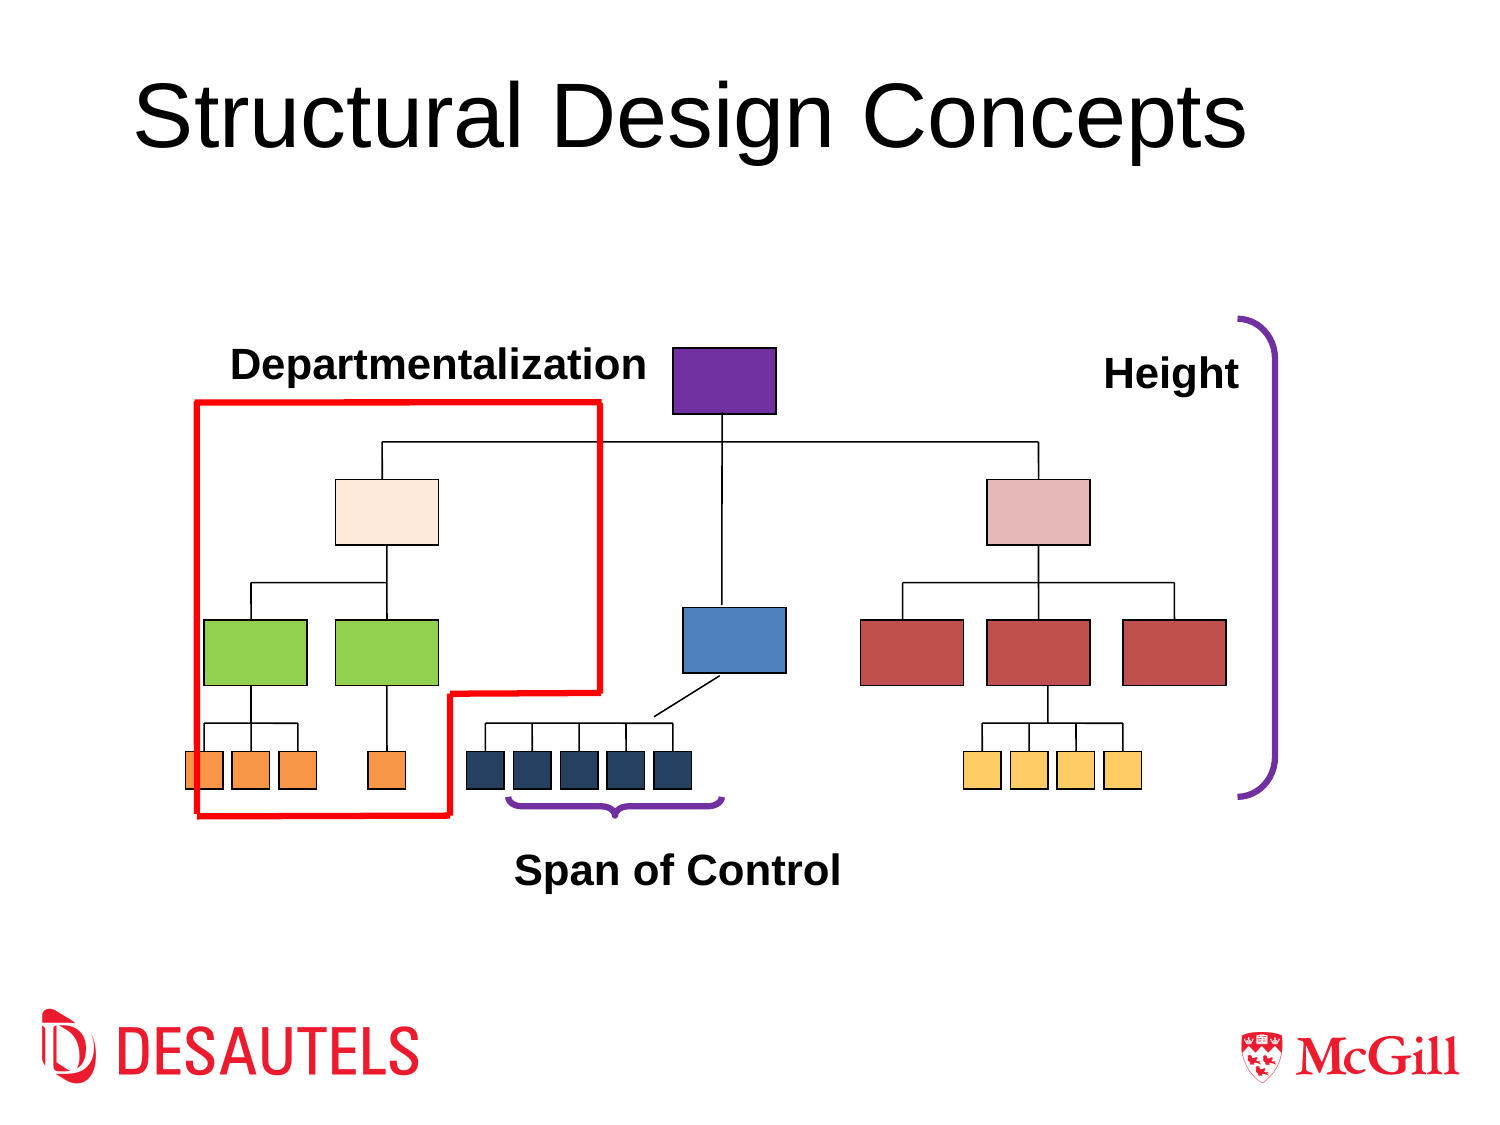

# Structural Design Concepts

Height
Departmentalization

Span of Control